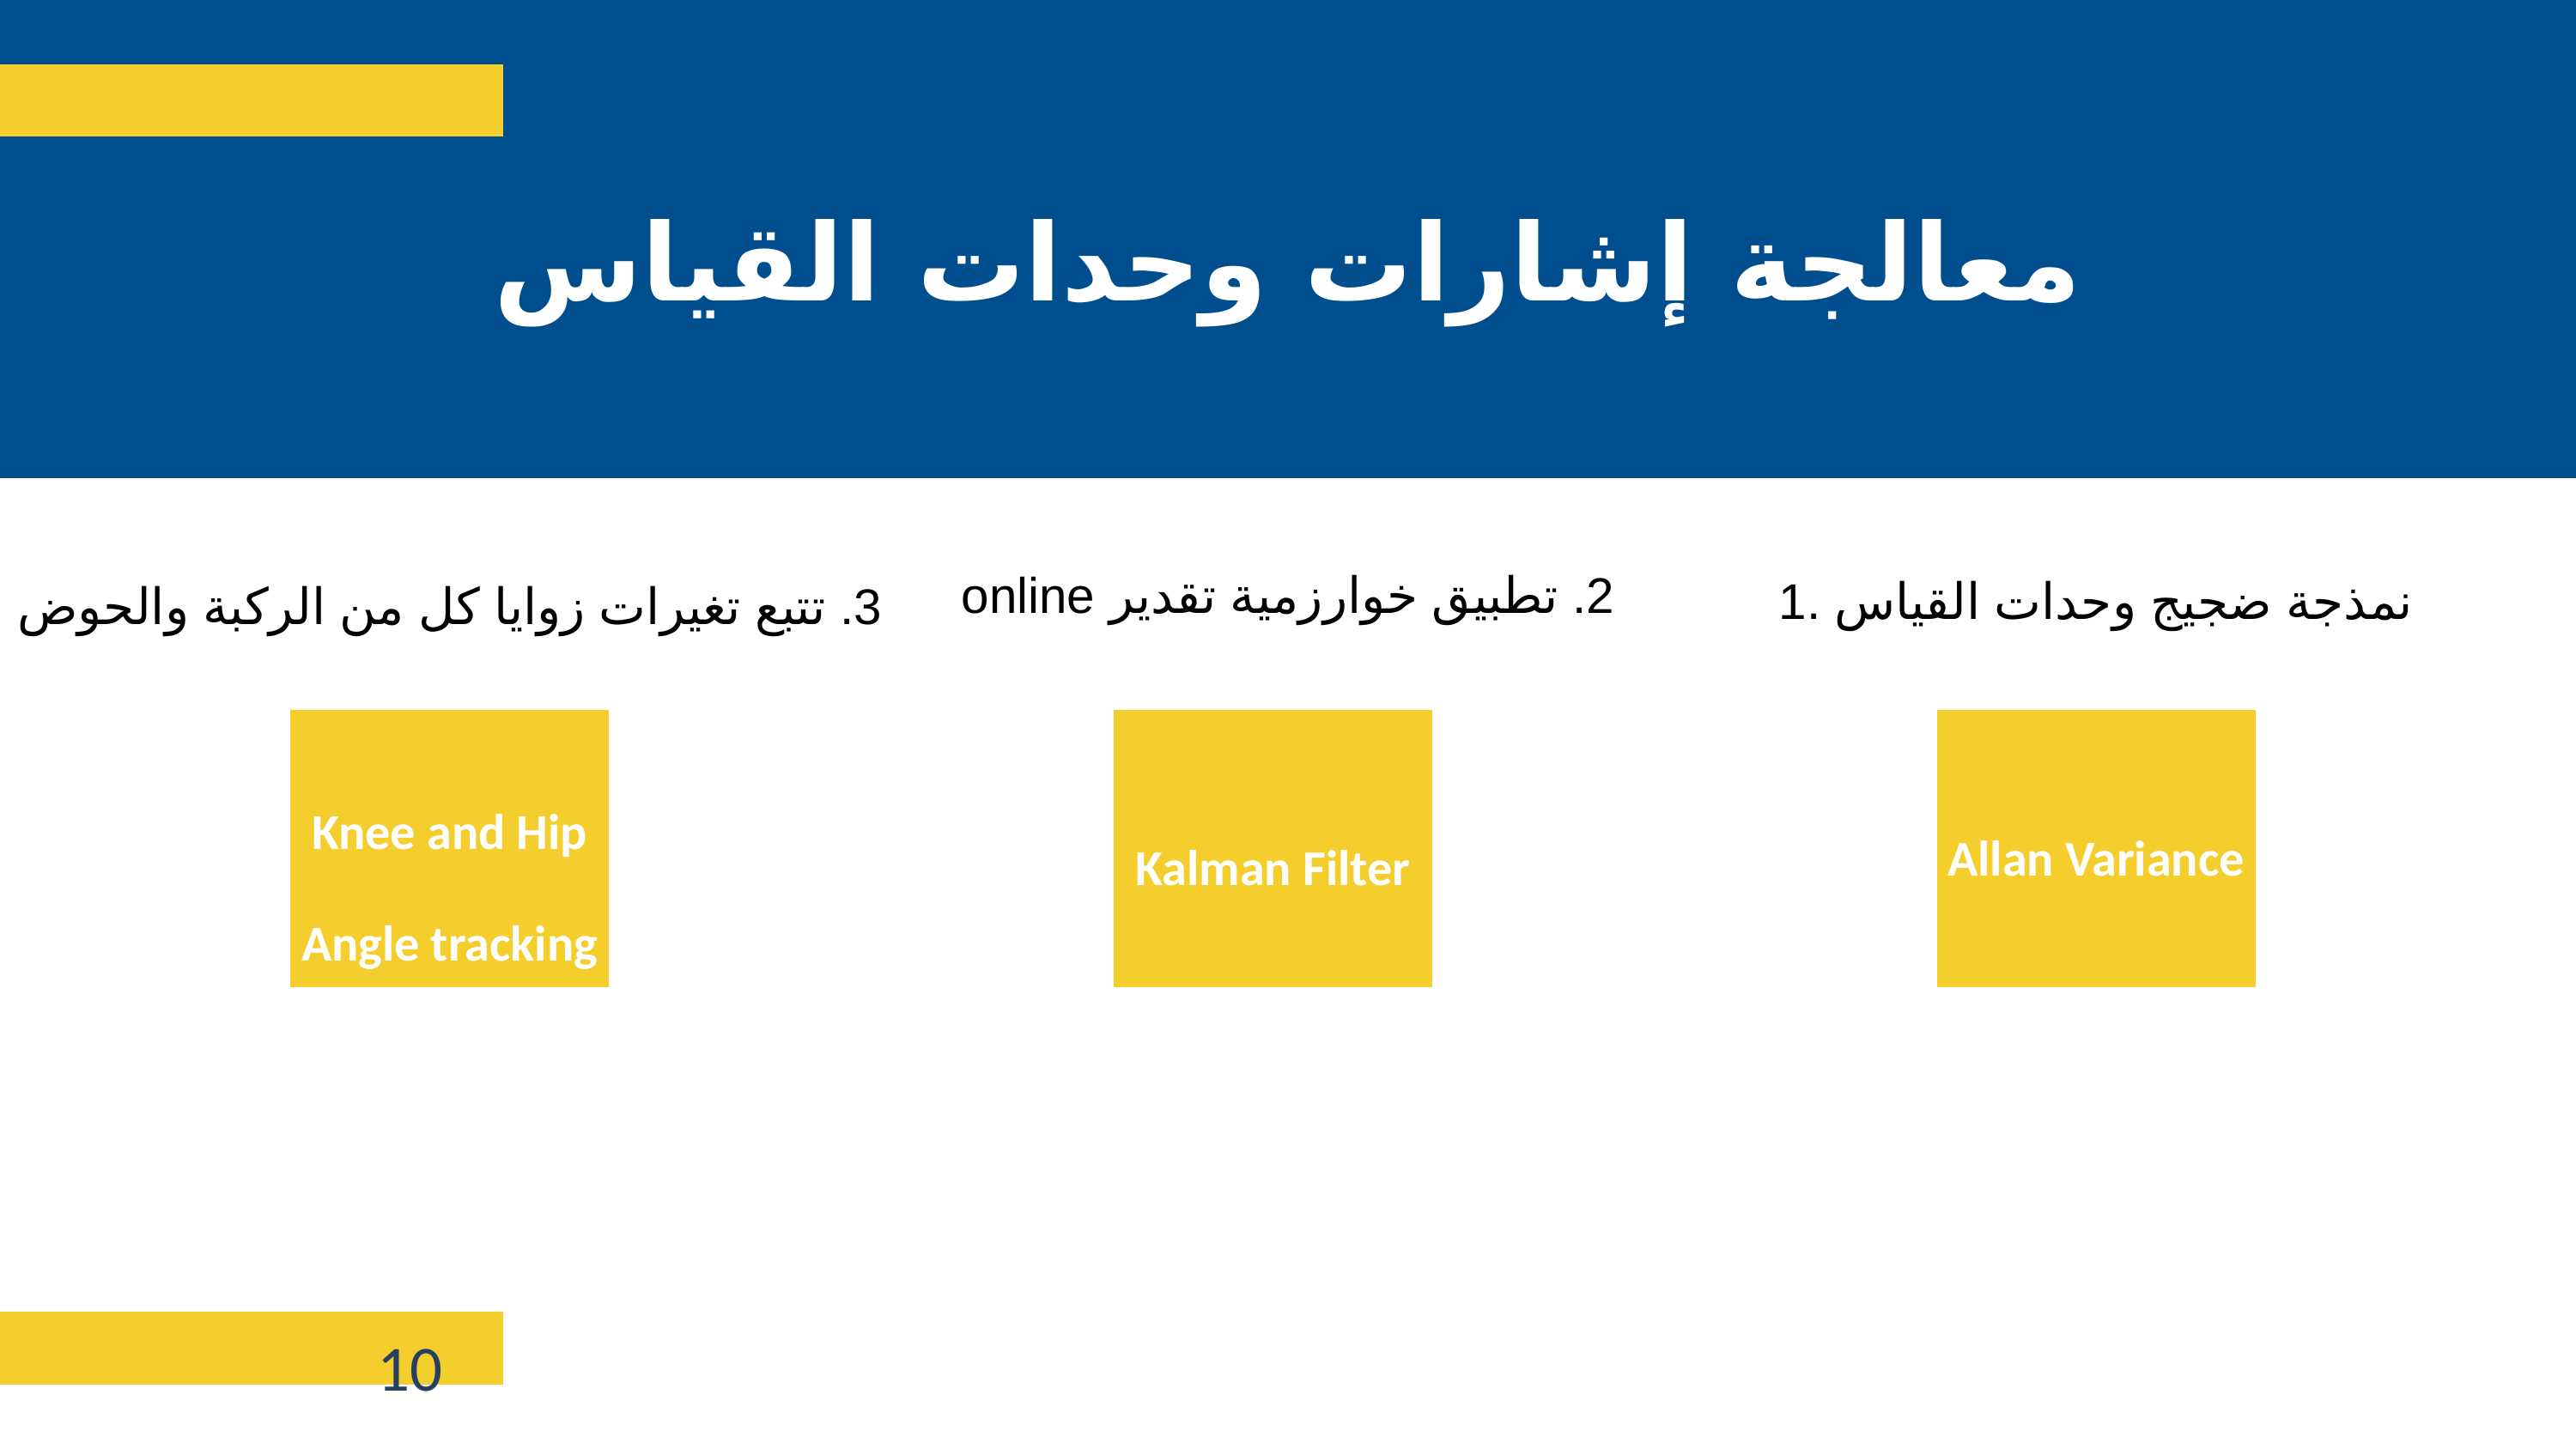

معالجة إشارات وحدات القياس
2. تطبيق خوارزمية تقدير online
1. نمذجة ضجيج وحدات القياس
3. تتبع تغيرات زوايا كل من الركبة والحوض

Knee and Hip Angle tracking

Kalman Filter

Allan Variance
10